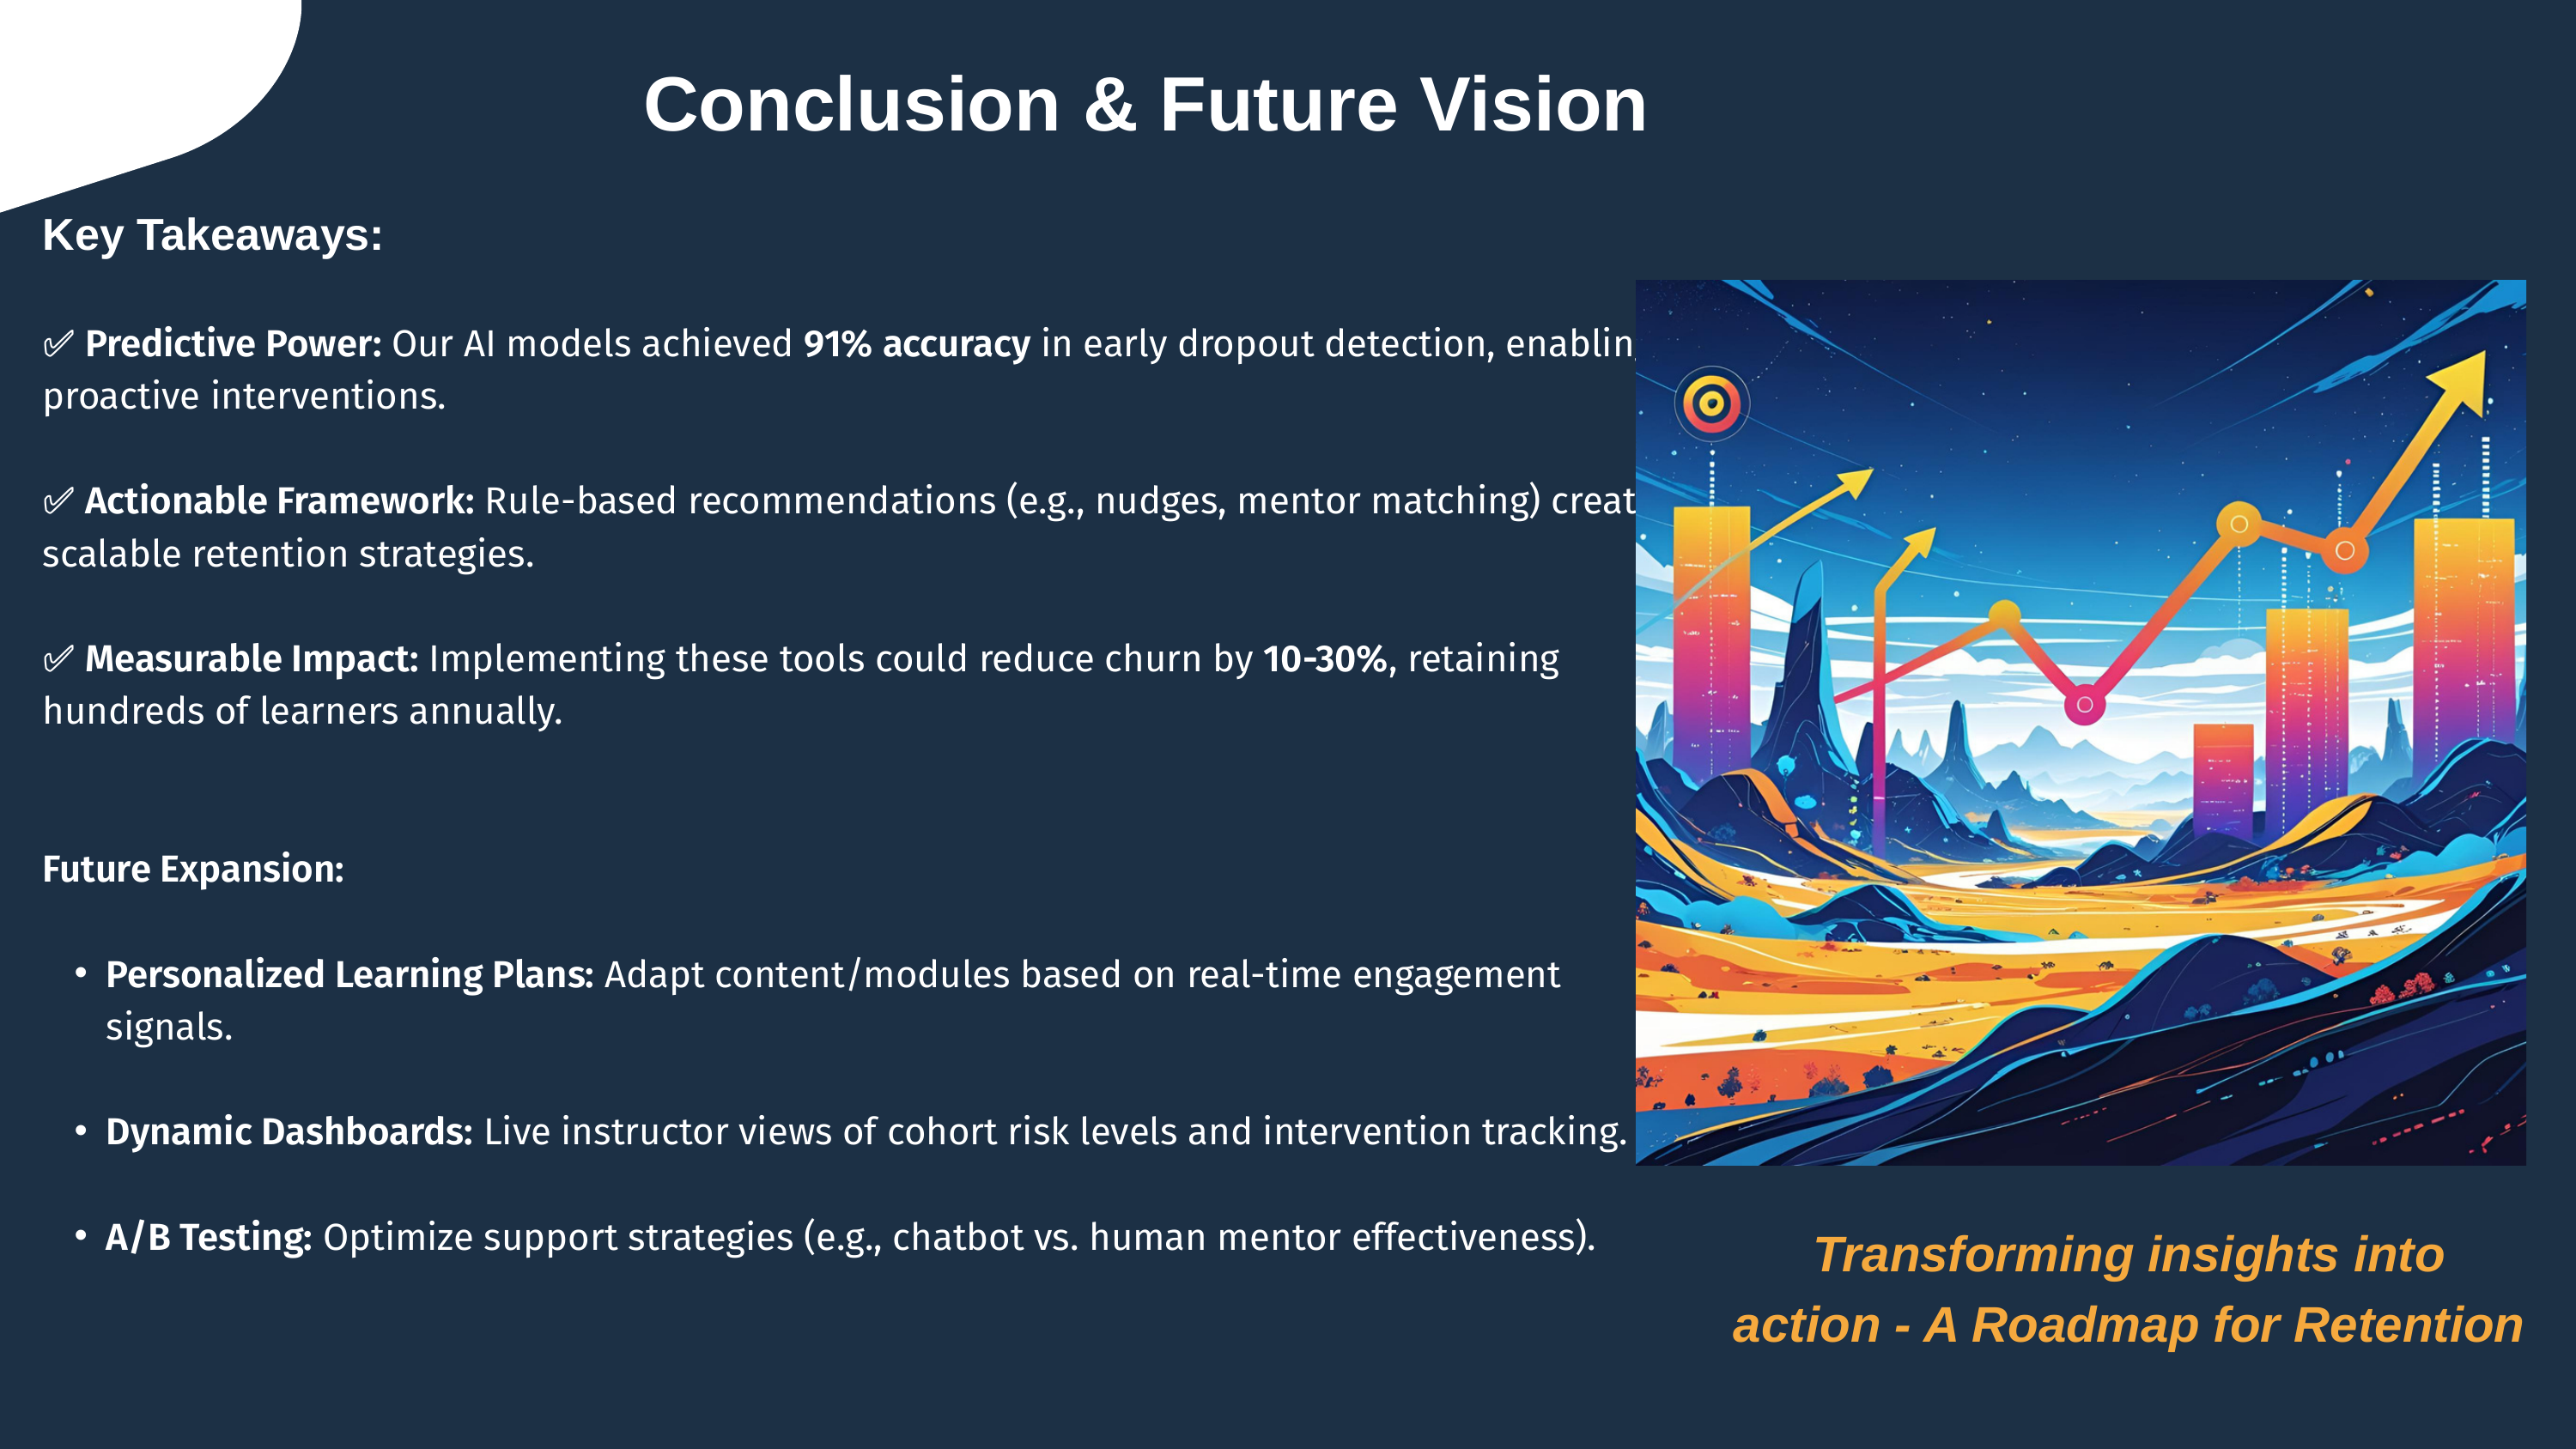

Conclusion & Future Vision
Key Takeaways:

✅ Predictive Power: Our AI models achieved 91% accuracy in early dropout detection, enabling proactive interventions.

✅ Actionable Framework: Rule-based recommendations (e.g., nudges, mentor matching) create scalable retention strategies.

✅ Measurable Impact: Implementing these tools could reduce churn by 10-30%, retaining hundreds of learners annually.

Future Expansion:

Personalized Learning Plans: Adapt content/modules based on real-time engagement signals.

Dynamic Dashboards: Live instructor views of cohort risk levels and intervention tracking.

A/B Testing: Optimize support strategies (e.g., chatbot vs. human mentor effectiveness).

Transforming insights into action - A Roadmap for Retention